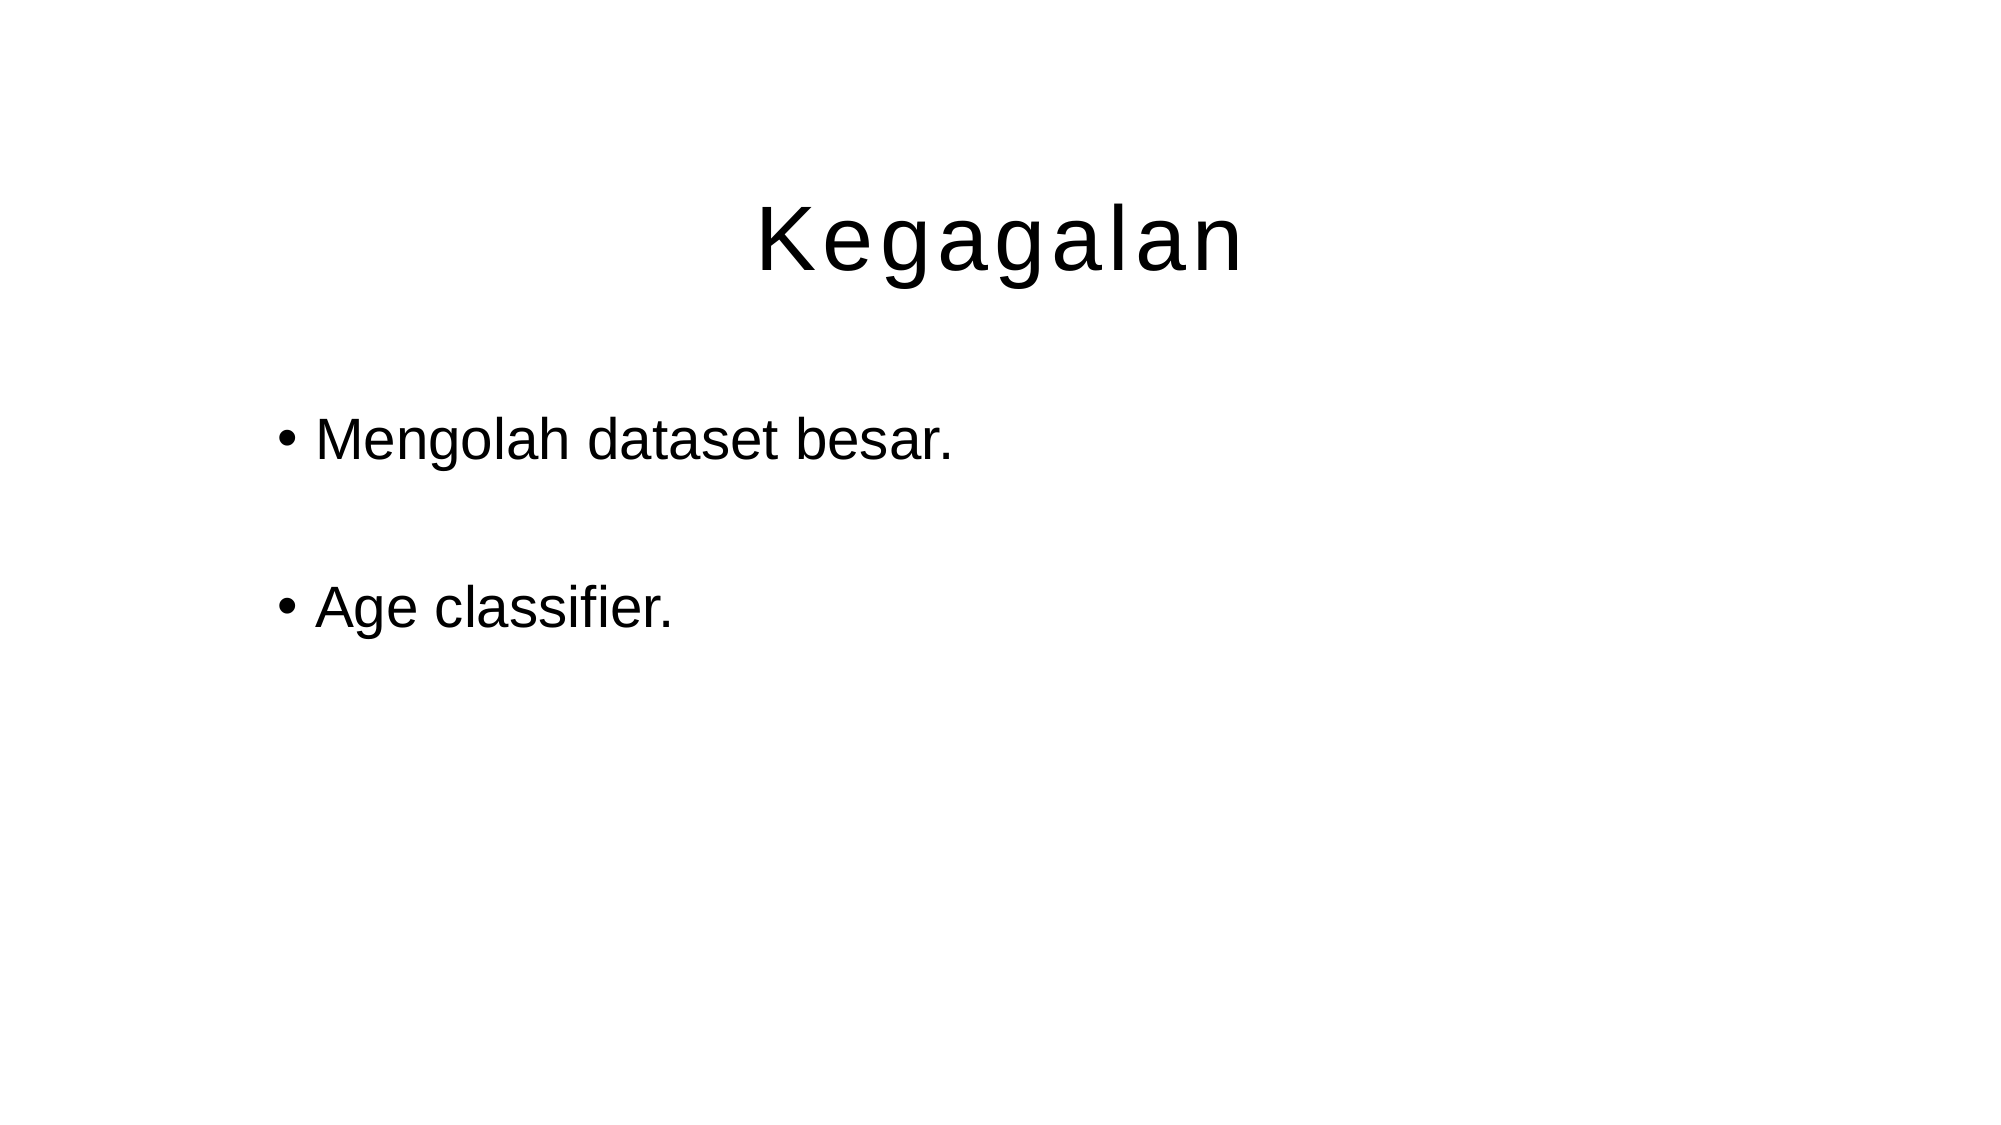

# Kegagalan
Mengolah dataset besar.

Age classifier.